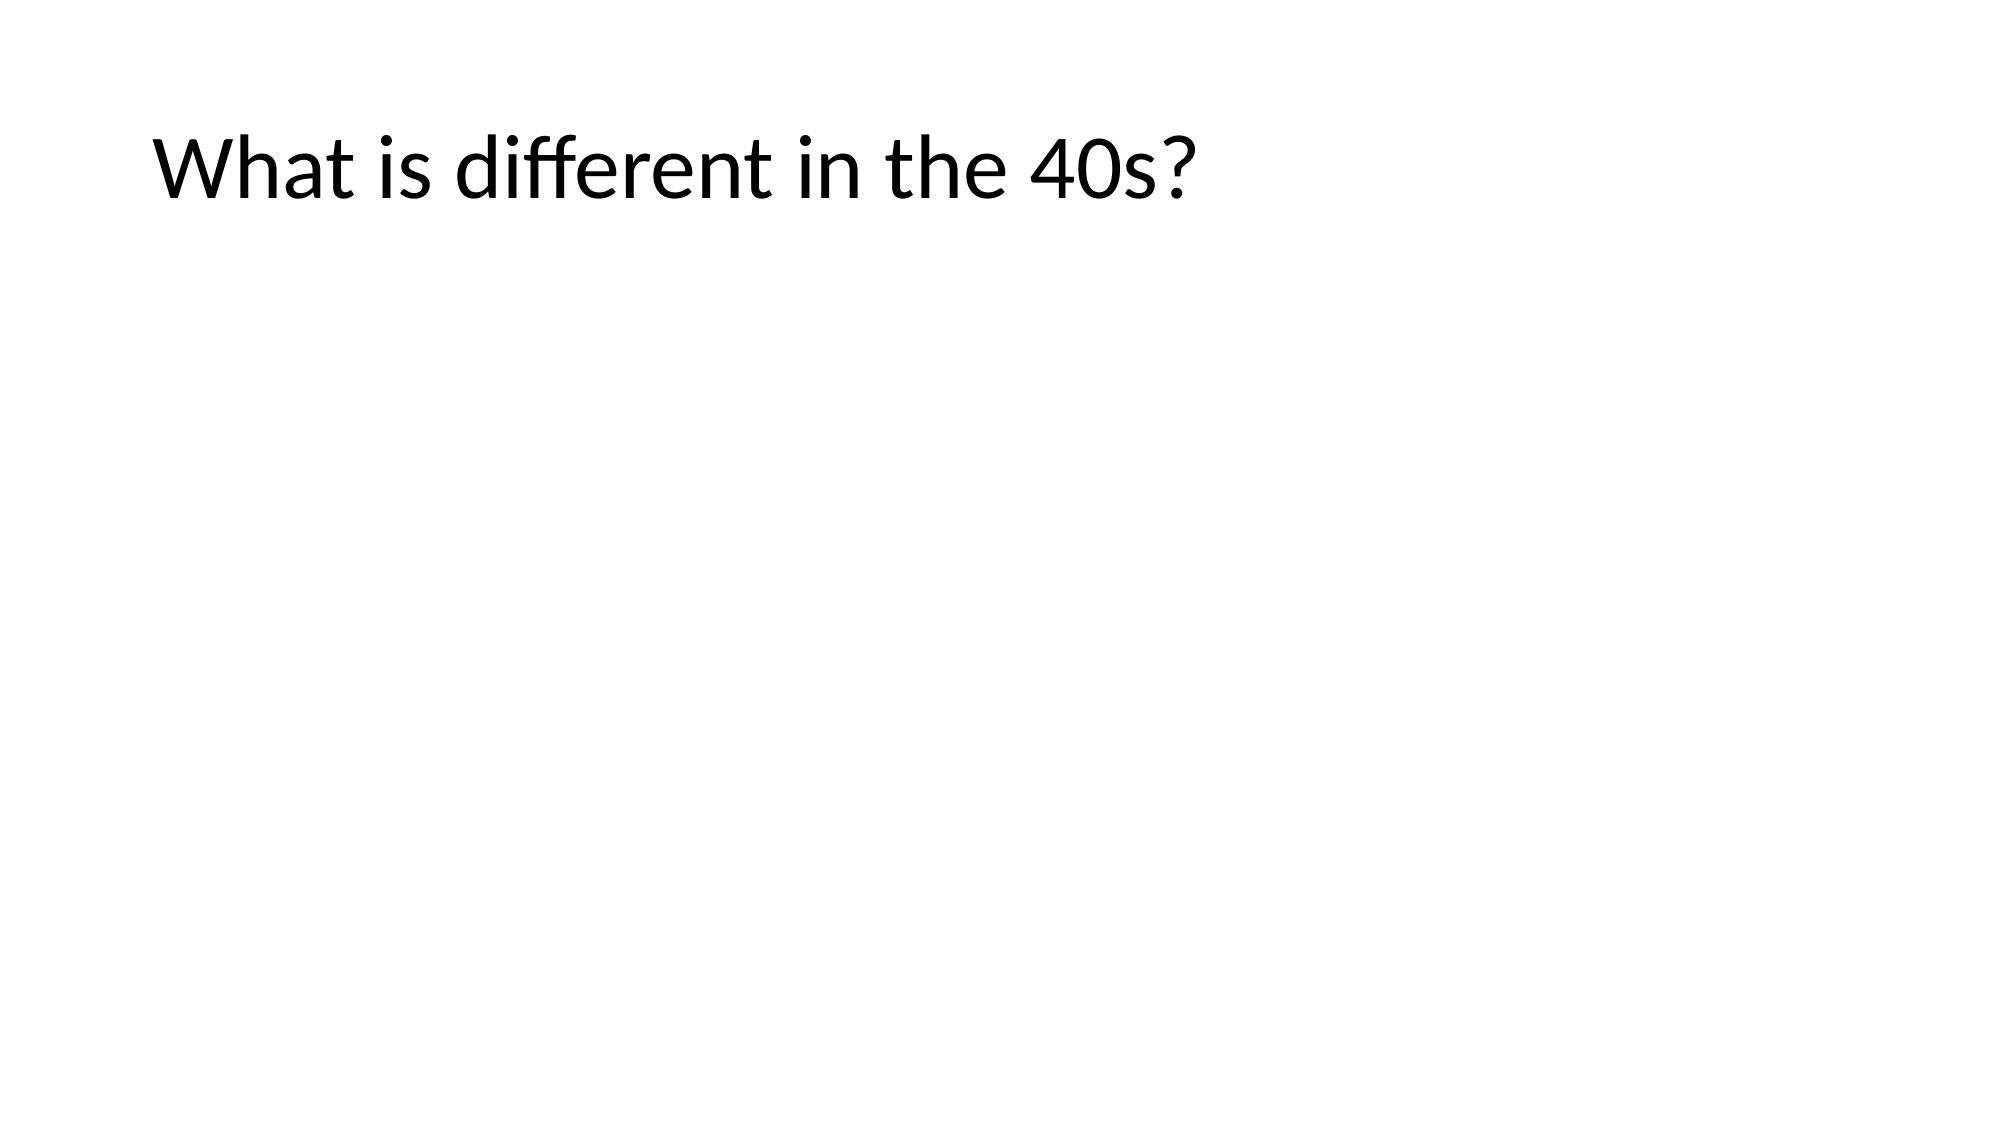

# What is different in the 40s?